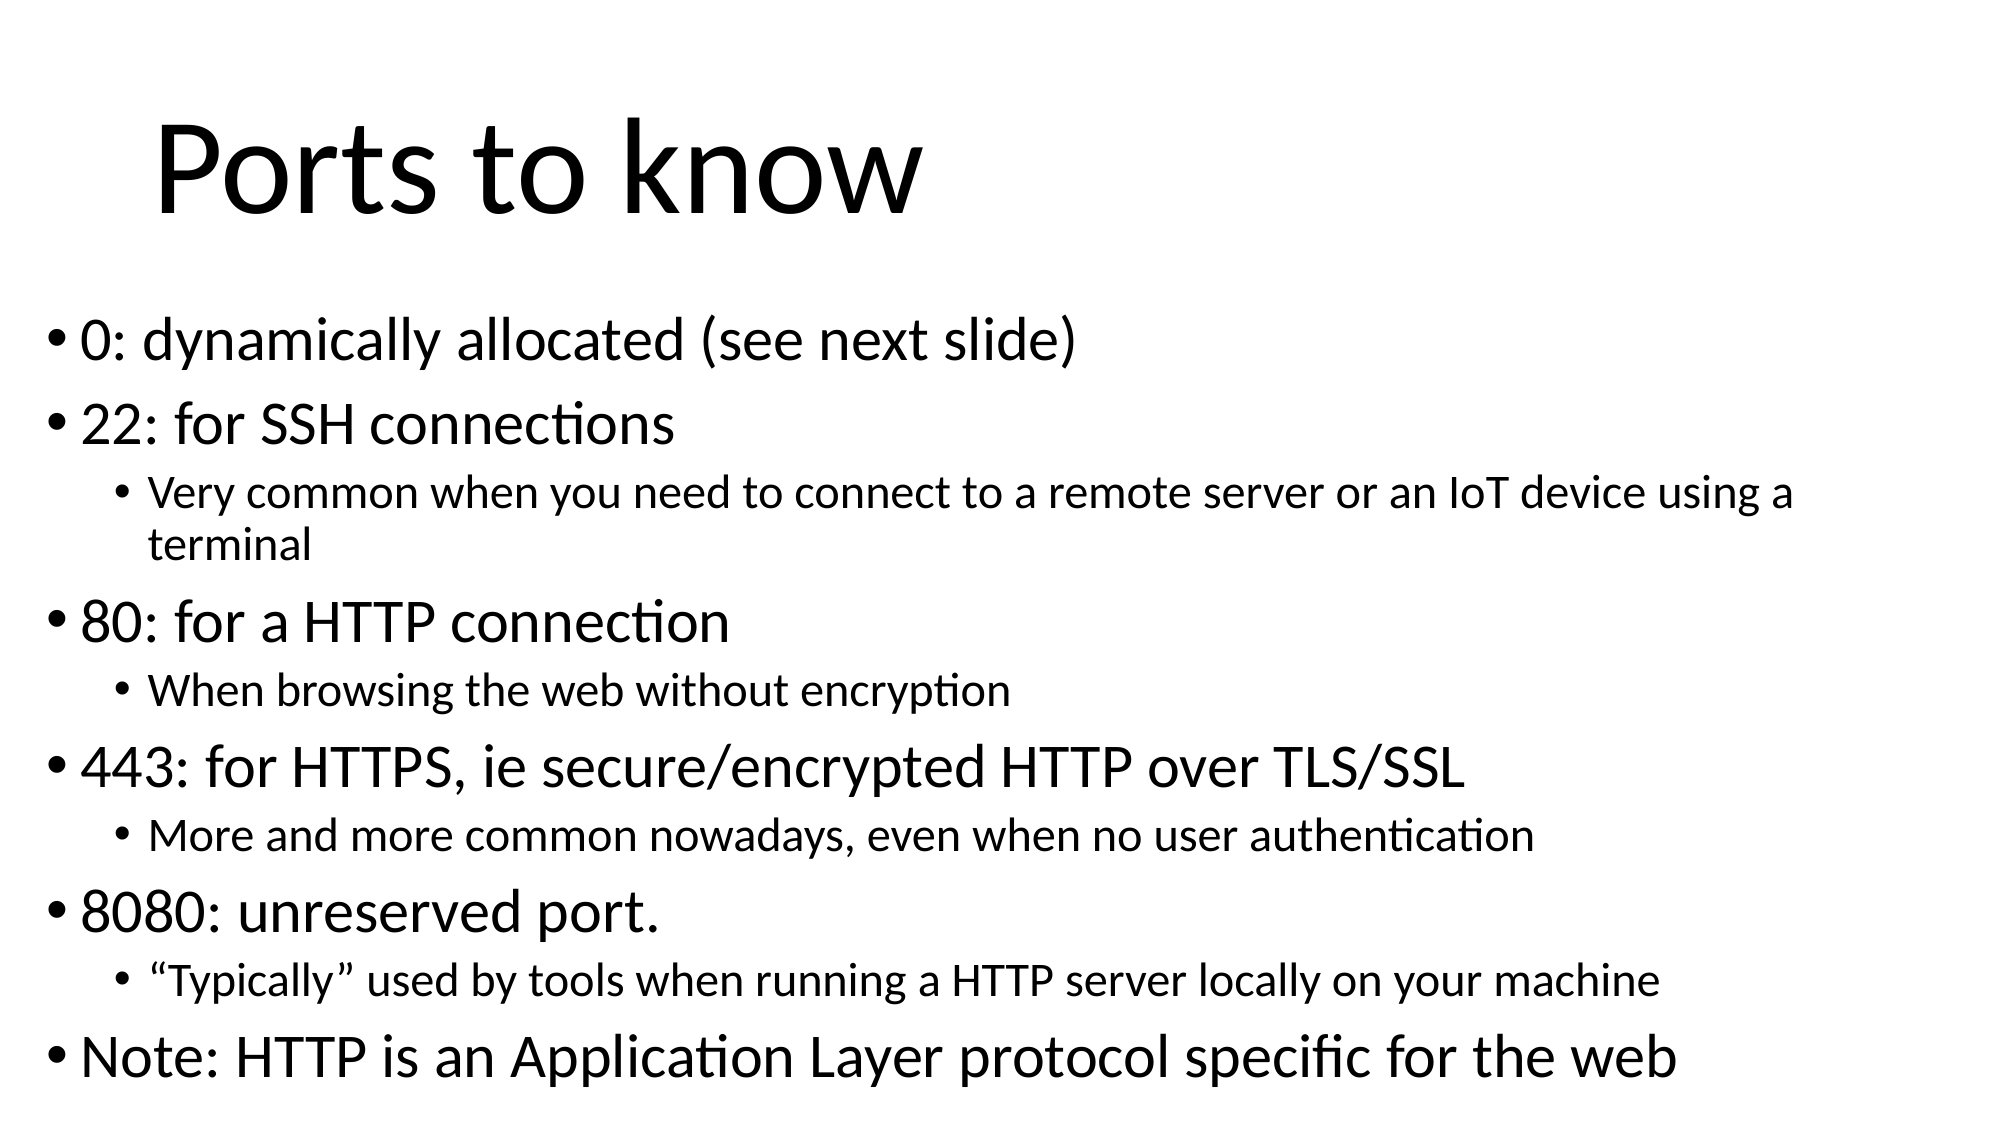

# Ports to know
0: dynamically allocated (see next slide)
22: for SSH connections
Very common when you need to connect to a remote server or an IoT device using a terminal
80: for a HTTP connection
When browsing the web without encryption
443: for HTTPS, ie secure/encrypted HTTP over TLS/SSL
More and more common nowadays, even when no user authentication
8080: unreserved port.
“Typically” used by tools when running a HTTP server locally on your machine
Note: HTTP is an Application Layer protocol specific for the web